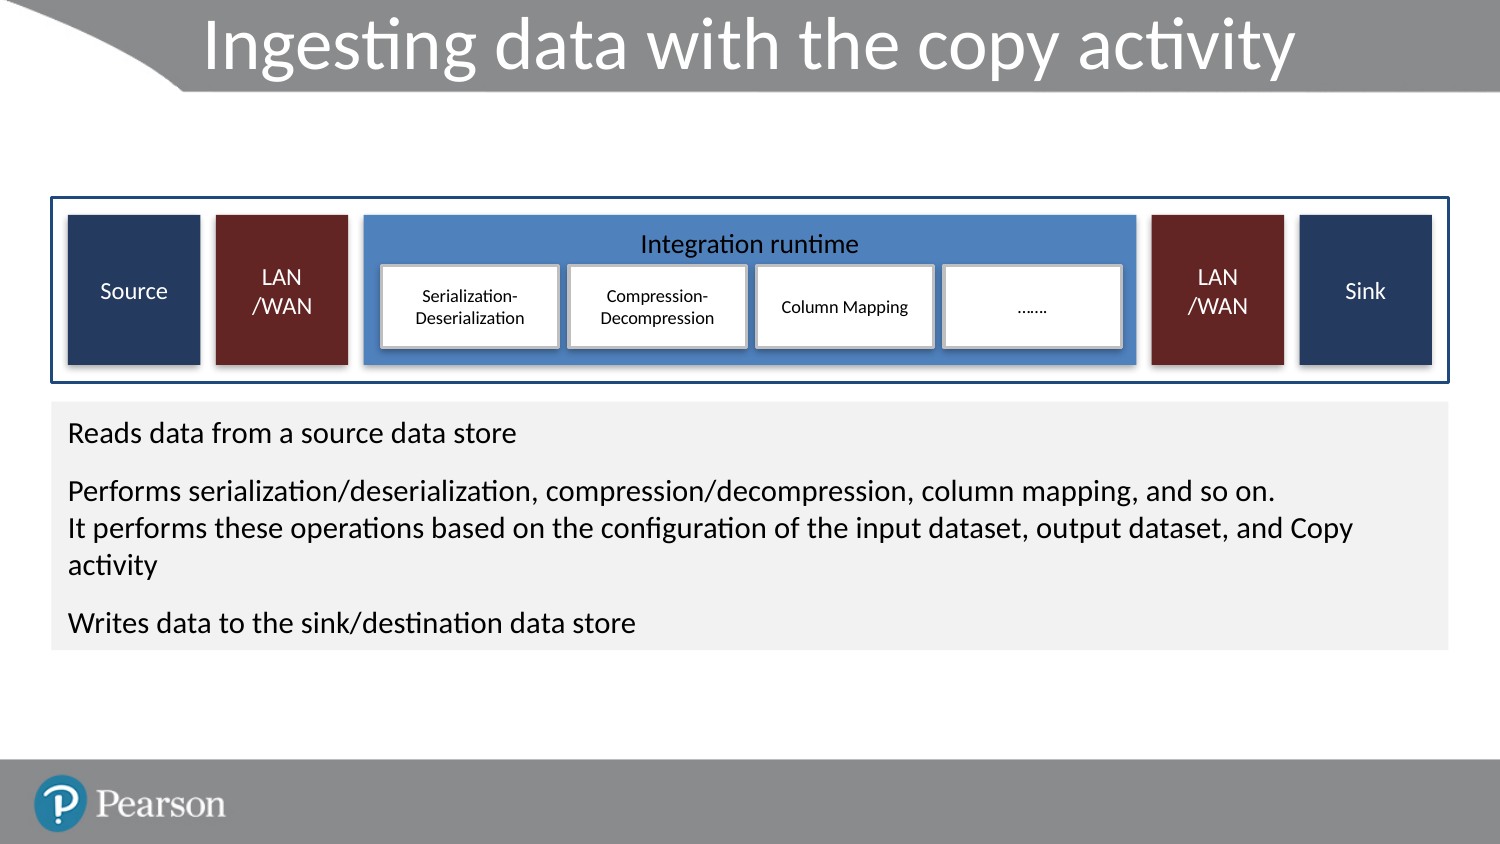

# Ingesting data with the copy activity

Source
LAN
/WAN
Integration runtime
LAN
/WAN
Sink
Serialization-
Deserialization
Compression- Decompression
Column Mapping
…….
Reads data from a source data store
Performs serialization/deserialization, compression/decompression, column mapping, and so on.
It performs these operations based on the configuration of the input dataset, output dataset, and Copy activity
Writes data to the sink/destination data store